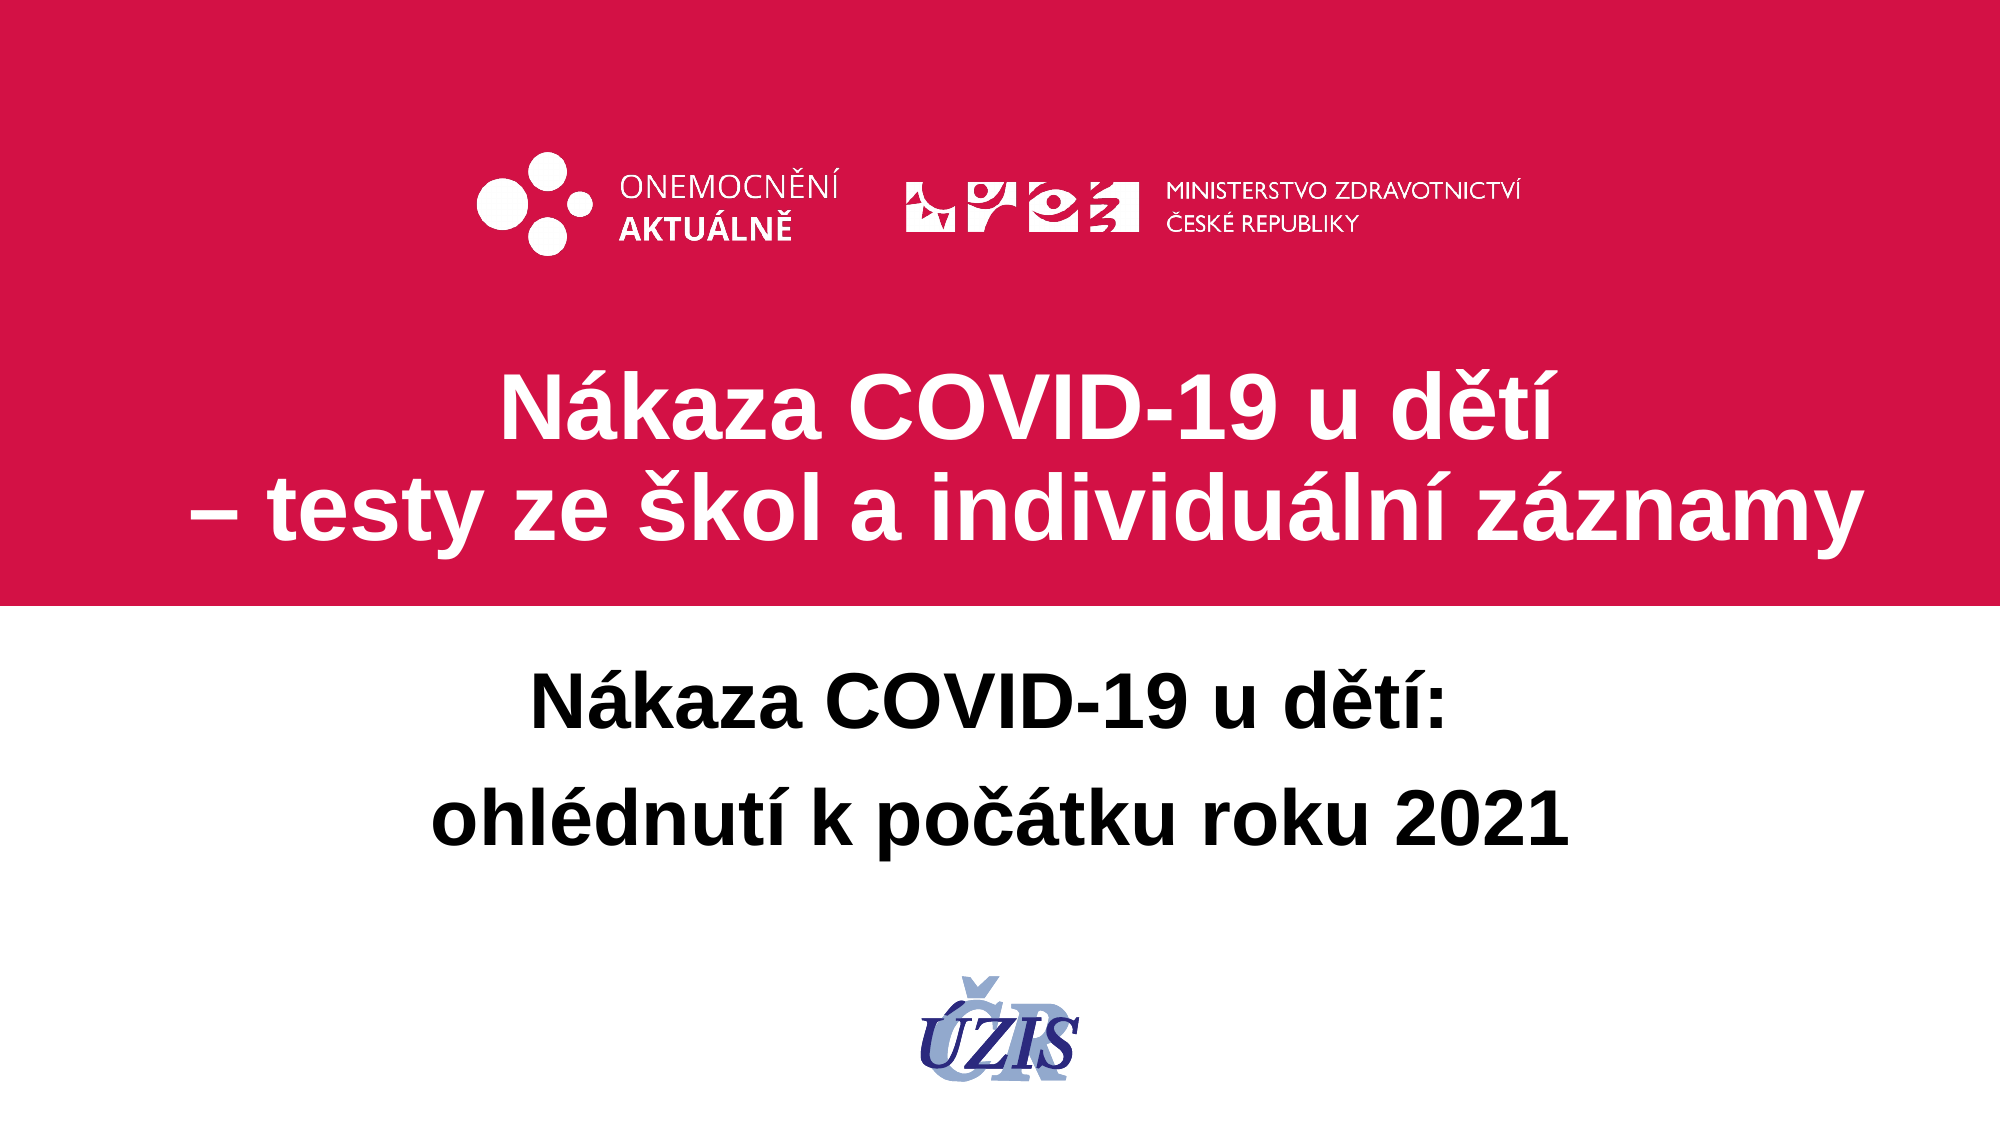

# Nákaza COVID-19 u dětí – testy ze škol a individuální záznamy
Nákaza COVID-19 u dětí:
ohlédnutí k počátku roku 2021